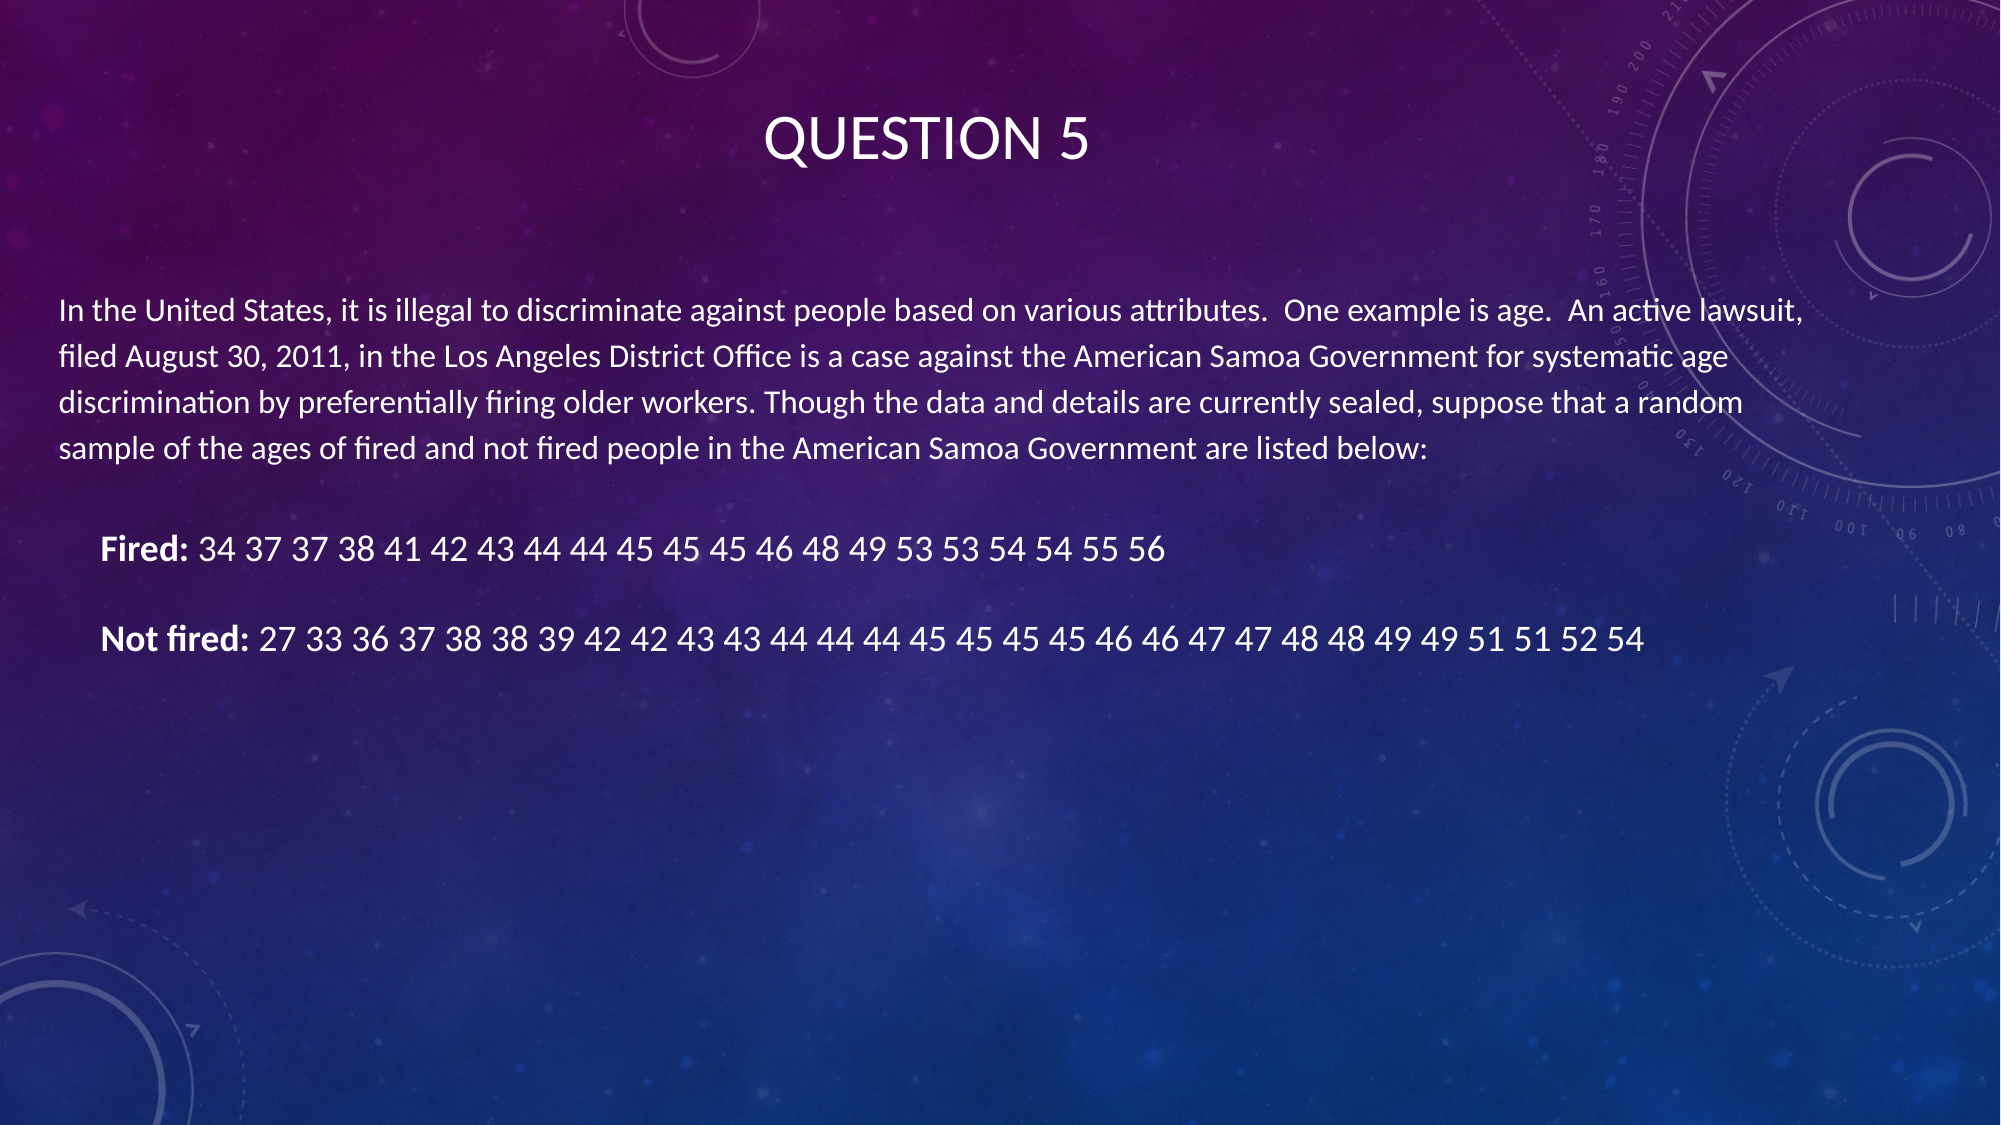

# Question 5
In the United States, it is illegal to discriminate against people based on various attributes.  One example is age.  An active lawsuit, filed August 30, 2011, in the Los Angeles District Office is a case against the American Samoa Government for systematic age discrimination by preferentially firing older workers. Though the data and details are currently sealed, suppose that a random sample of the ages of fired and not fired people in the American Samoa Government are listed below:
Fired: 34 37 37 38 41 42 43 44 44 45 45 45 46 48 49 53 53 54 54 55 56
Not fired: 27 33 36 37 38 38 39 42 42 43 43 44 44 44 45 45 45 45 46 46 47 47 48 48 49 49 51 51 52 54